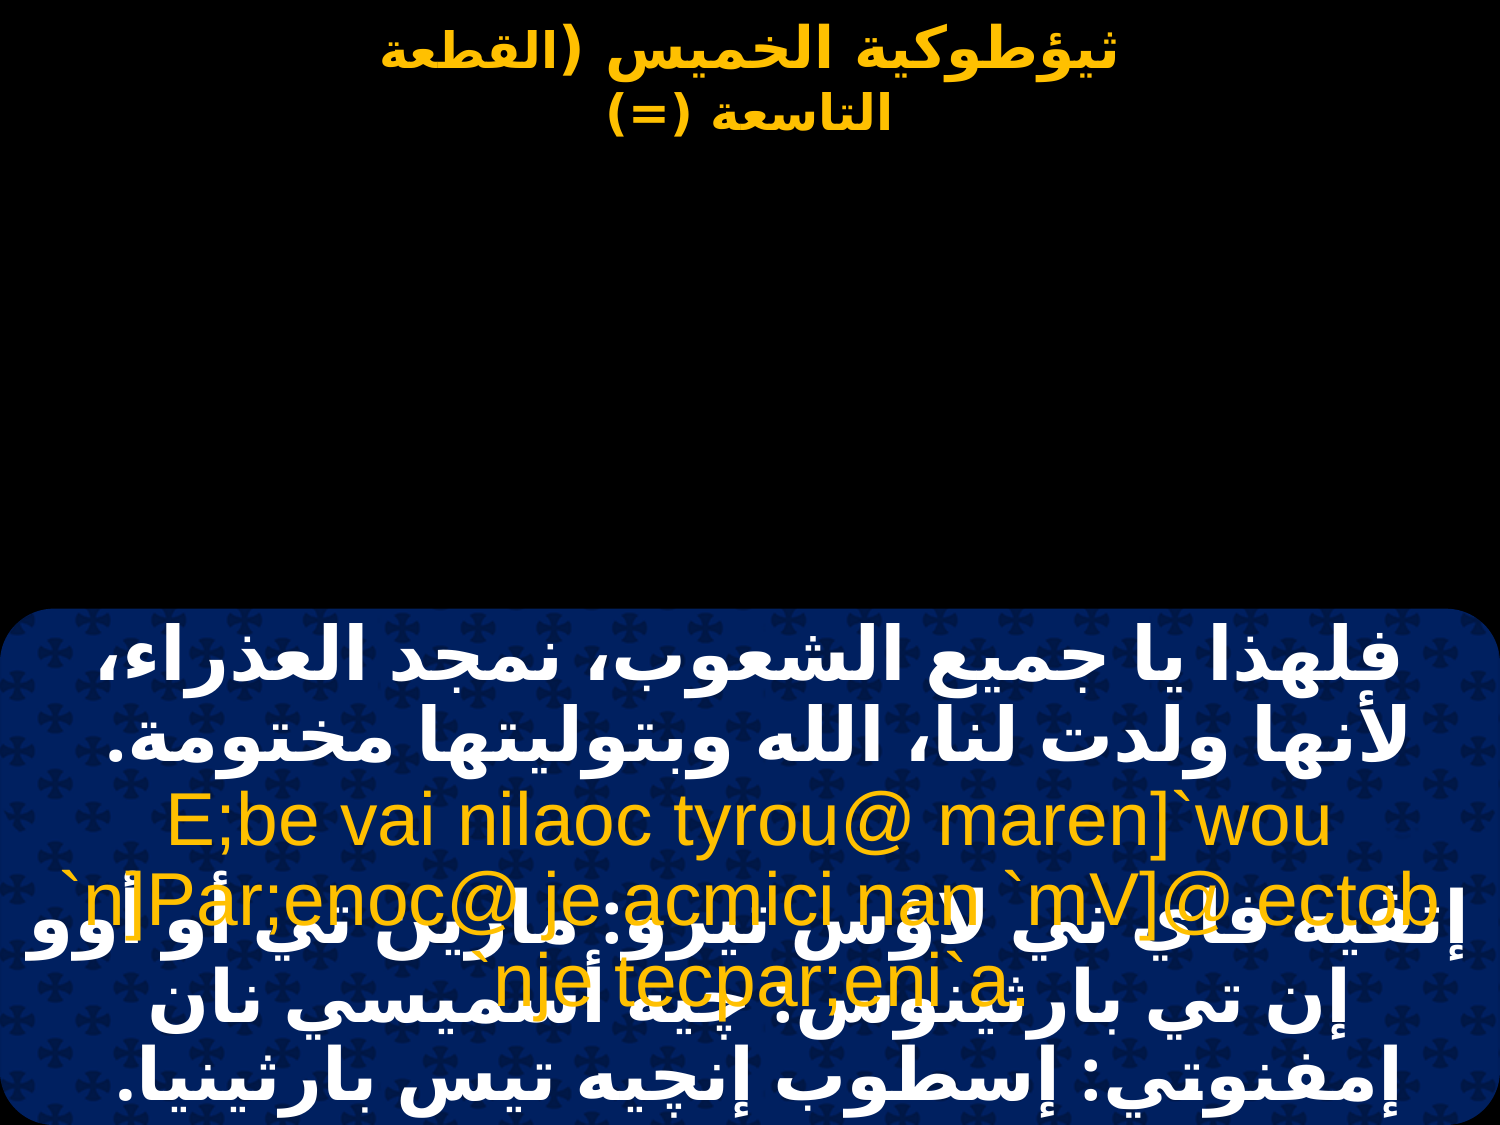

فلهذا يا جميع الشعوب، نمجد العذراء، لأنها ولدت لنا، الله وبتوليتها مختومة.
E;be vai nilaoc tyrou@ maren]`wou `n]Par;enoc@ je acmici nan `mV]@ ectob `nje tecpar;eni`a.
إثڤيه فاي ني لاؤس تيرو: مارين تي أو أوو إن تي بارثينوس: چيه أسميسي نان إمفنوتي: إسطوب إنچيه تيس بارثينيا.